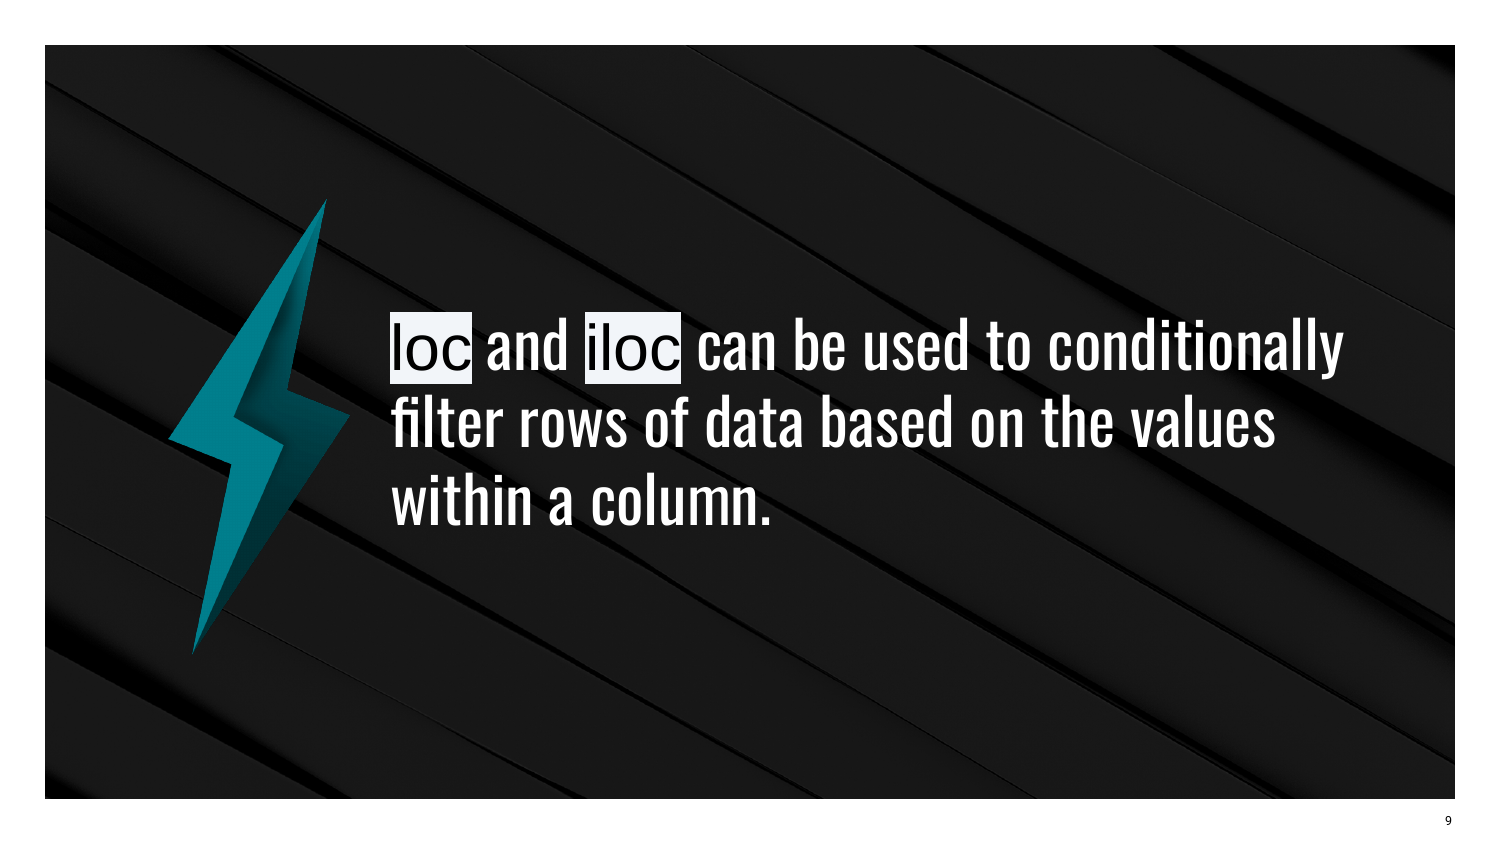

# loc and iloc can be used to conditionally filter rows of data based on the values within a column.